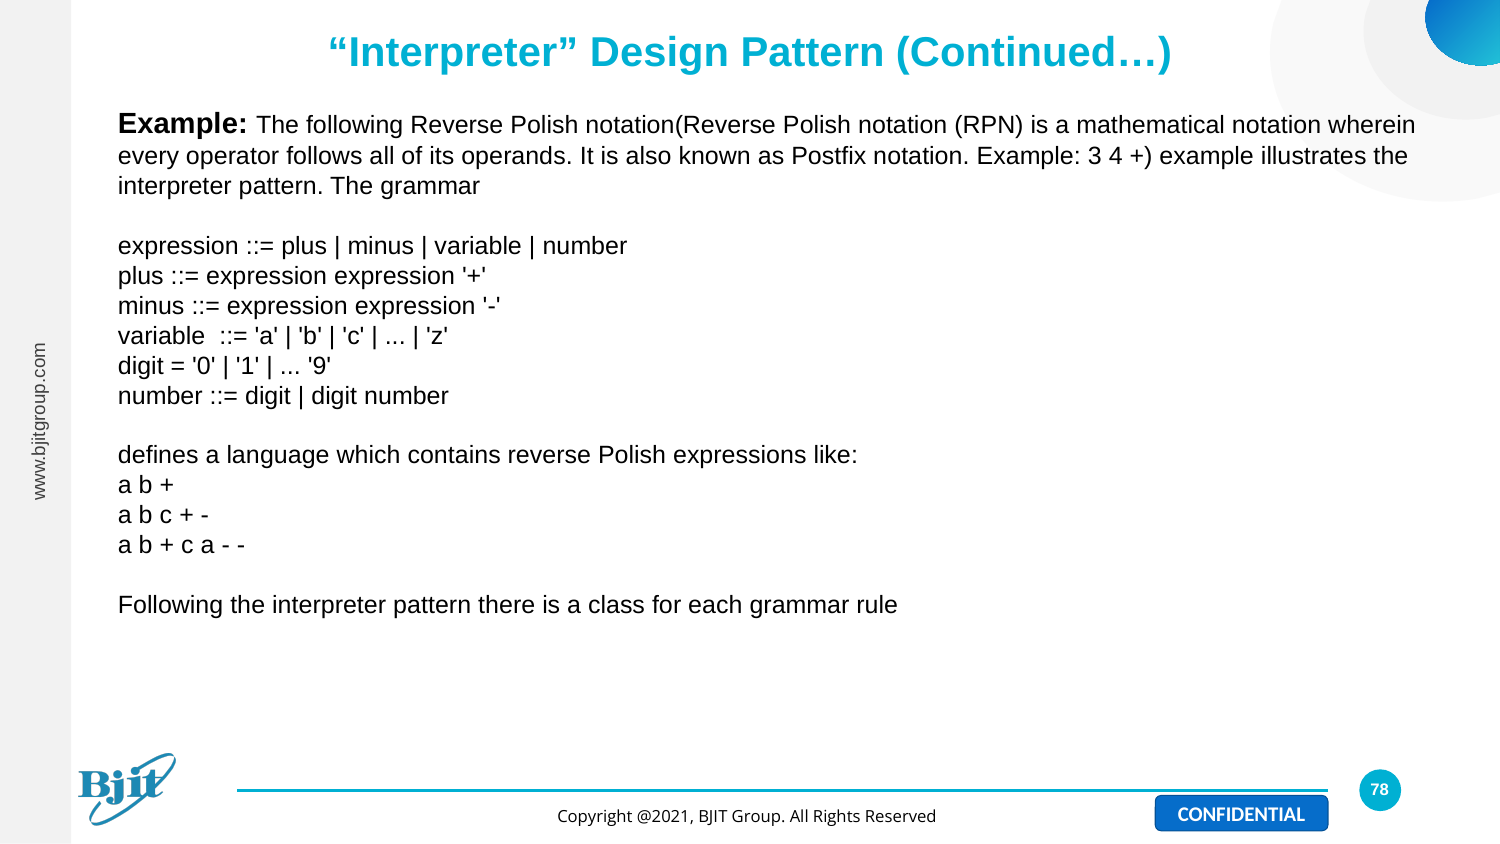

# “Interpreter” Design Pattern (Continued…)
Example: The following Reverse Polish notation(Reverse Polish notation (RPN) is a mathematical notation wherein every operator follows all of its operands. It is also known as Postfix notation. Example: 3 4 +) example illustrates the interpreter pattern. The grammar

expression ::= plus | minus | variable | number
plus ::= expression expression '+'
minus ::= expression expression '-'
variable  ::= 'a' | 'b' | 'c' | ... | 'z'
digit = '0' | '1' | ... '9'
number ::= digit | digit number

defines a language which contains reverse Polish expressions like:
a b +
a b c + -
a b + c a - -

Following the interpreter pattern there is a class for each grammar rule